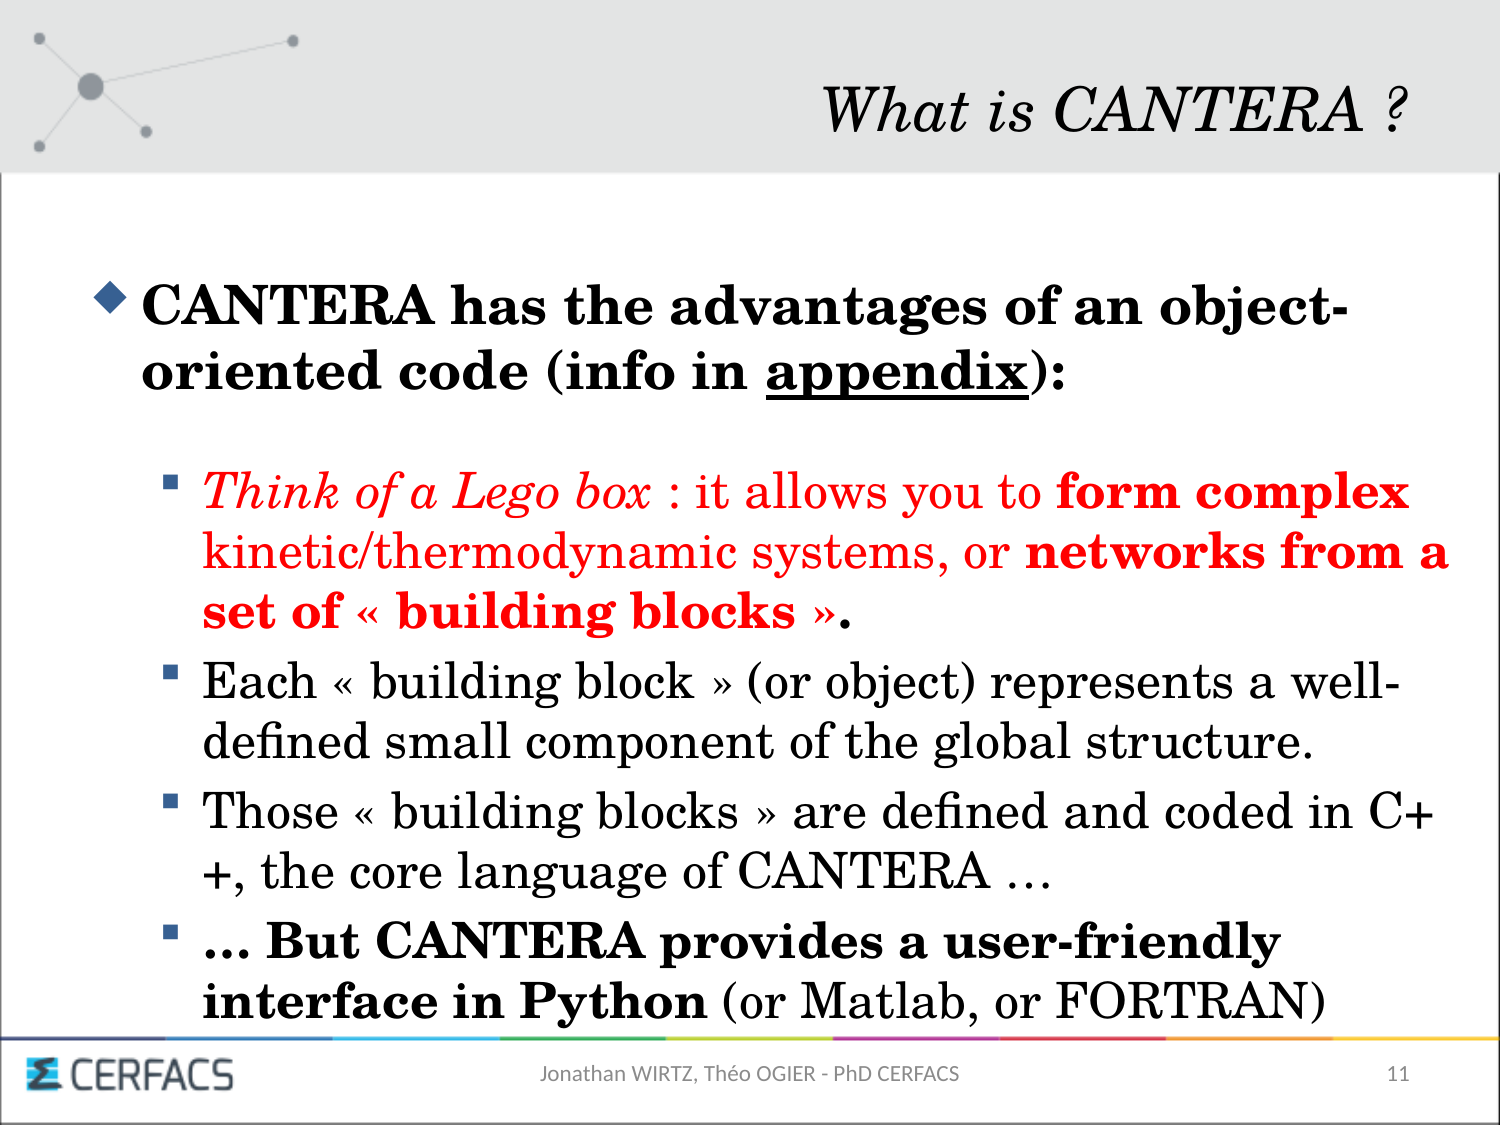

# What is CANTERA ?
CANTERA has the advantages of an object-oriented code (info in appendix):

Think of a Lego box : it allows you to form complex kinetic/thermodynamic systems, or networks from a set of « building blocks ».
Each « building block » (or object) represents a well-defined small component of the global structure.
Those « building blocks » are defined and coded in C++, the core language of CANTERA …
… But CANTERA provides a user-friendly interface in Python (or Matlab, or FORTRAN)
Jonathan WIRTZ, Théo OGIER - PhD CERFACS
11